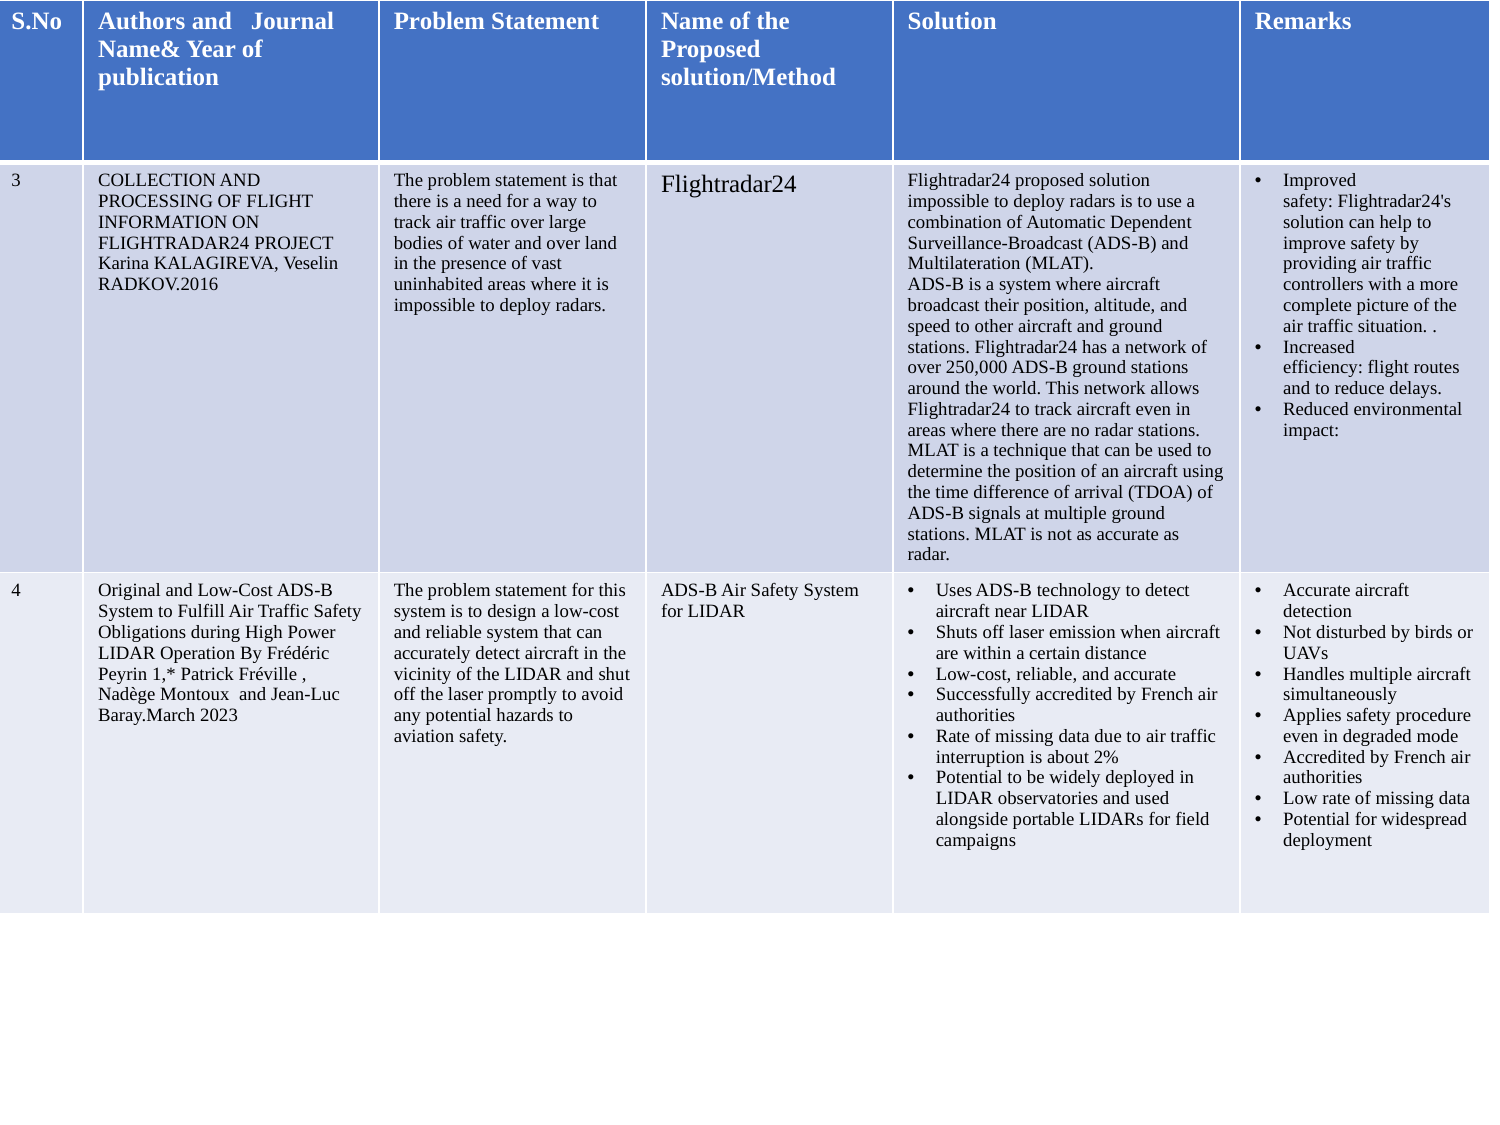

| S.No | Authors and Journal Name& Year of publication | Problem Statement | Name of the Proposed solution/Method | Solution | Remarks |
| --- | --- | --- | --- | --- | --- |
| 3 | COLLECTION AND PROCESSING OF FLIGHT INFORMATION ON FLIGHTRADAR24 PROJECT Karina KALAGIREVA, Veselin RADKOV.2016 | The problem statement is that there is a need for a way to track air traffic over large bodies of water and over land in the presence of vast uninhabited areas where it is impossible to deploy radars. | Flightradar24 | Flightradar24 proposed solution impossible to deploy radars is to use a combination of Automatic Dependent Surveillance-Broadcast (ADS-B) and Multilateration (MLAT). ADS-B is a system where aircraft broadcast their position, altitude, and speed to other aircraft and ground stations. Flightradar24 has a network of over 250,000 ADS-B ground stations around the world. This network allows Flightradar24 to track aircraft even in areas where there are no radar stations. MLAT is a technique that can be used to determine the position of an aircraft using the time difference of arrival (TDOA) of ADS-B signals at multiple ground stations. MLAT is not as accurate as radar. | Improved safety: Flightradar24's solution can help to improve safety by providing air traffic controllers with a more complete picture of the air traffic situation. . Increased efficiency: flight routes and to reduce delays. Reduced environmental impact: |
| 4 | Original and Low-Cost ADS-B System to Fulfill Air Traffic Safety Obligations during High Power LIDAR Operation By Frédéric Peyrin 1,\* Patrick Fréville , Nadège Montoux and Jean-Luc Baray.March 2023 | The problem statement for this system is to design a low-cost and reliable system that can accurately detect aircraft in the vicinity of the LIDAR and shut off the laser promptly to avoid any potential hazards to aviation safety. | ADS-B Air Safety System for LIDAR | Uses ADS-B technology to detect aircraft near LIDAR Shuts off laser emission when aircraft are within a certain distance Low-cost, reliable, and accurate Successfully accredited by French air authorities Rate of missing data due to air traffic interruption is about 2% Potential to be widely deployed in LIDAR observatories and used alongside portable LIDARs for field campaigns | Accurate aircraft detection Not disturbed by birds or UAVs Handles multiple aircraft simultaneously Applies safety procedure even in degraded mode Accredited by French air authorities Low rate of missing data Potential for widespread deployment |
#